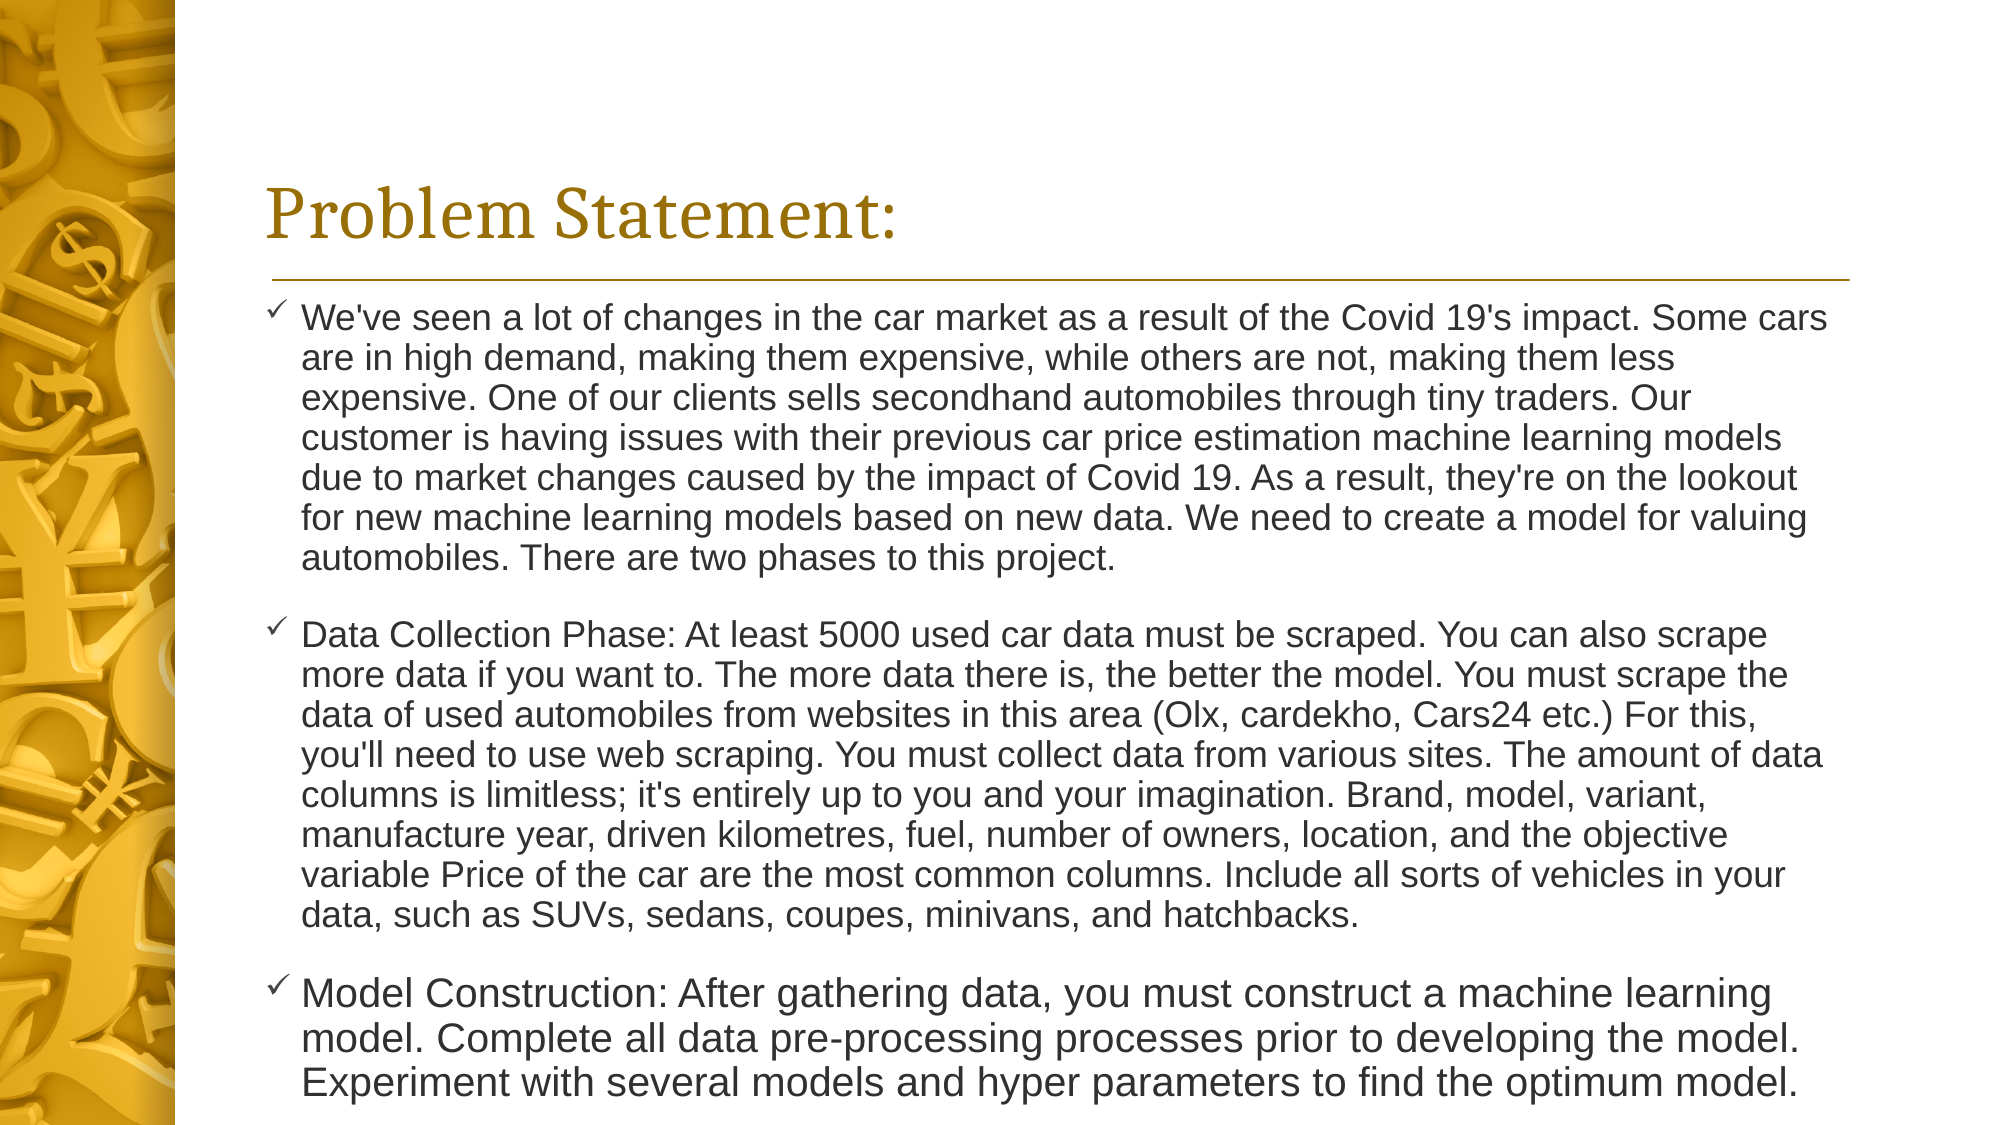

# Problem Statement:
We've seen a lot of changes in the car market as a result of the Covid 19's impact. Some cars are in high demand, making them expensive, while others are not, making them less expensive. One of our clients sells secondhand automobiles through tiny traders. Our customer is having issues with their previous car price estimation machine learning models due to market changes caused by the impact of Covid 19. As a result, they're on the lookout for new machine learning models based on new data. We need to create a model for valuing automobiles. There are two phases to this project.
Data Collection Phase: At least 5000 used car data must be scraped. You can also scrape more data if you want to. The more data there is, the better the model. You must scrape the data of used automobiles from websites in this area (Olx, cardekho, Cars24 etc.) For this, you'll need to use web scraping. You must collect data from various sites. The amount of data columns is limitless; it's entirely up to you and your imagination. Brand, model, variant, manufacture year, driven kilometres, fuel, number of owners, location, and the objective variable Price of the car are the most common columns. Include all sorts of vehicles in your data, such as SUVs, sedans, coupes, minivans, and hatchbacks.
Model Construction: After gathering data, you must construct a machine learning model. Complete all data pre-processing processes prior to developing the model. Experiment with several models and hyper parameters to find the optimum model.